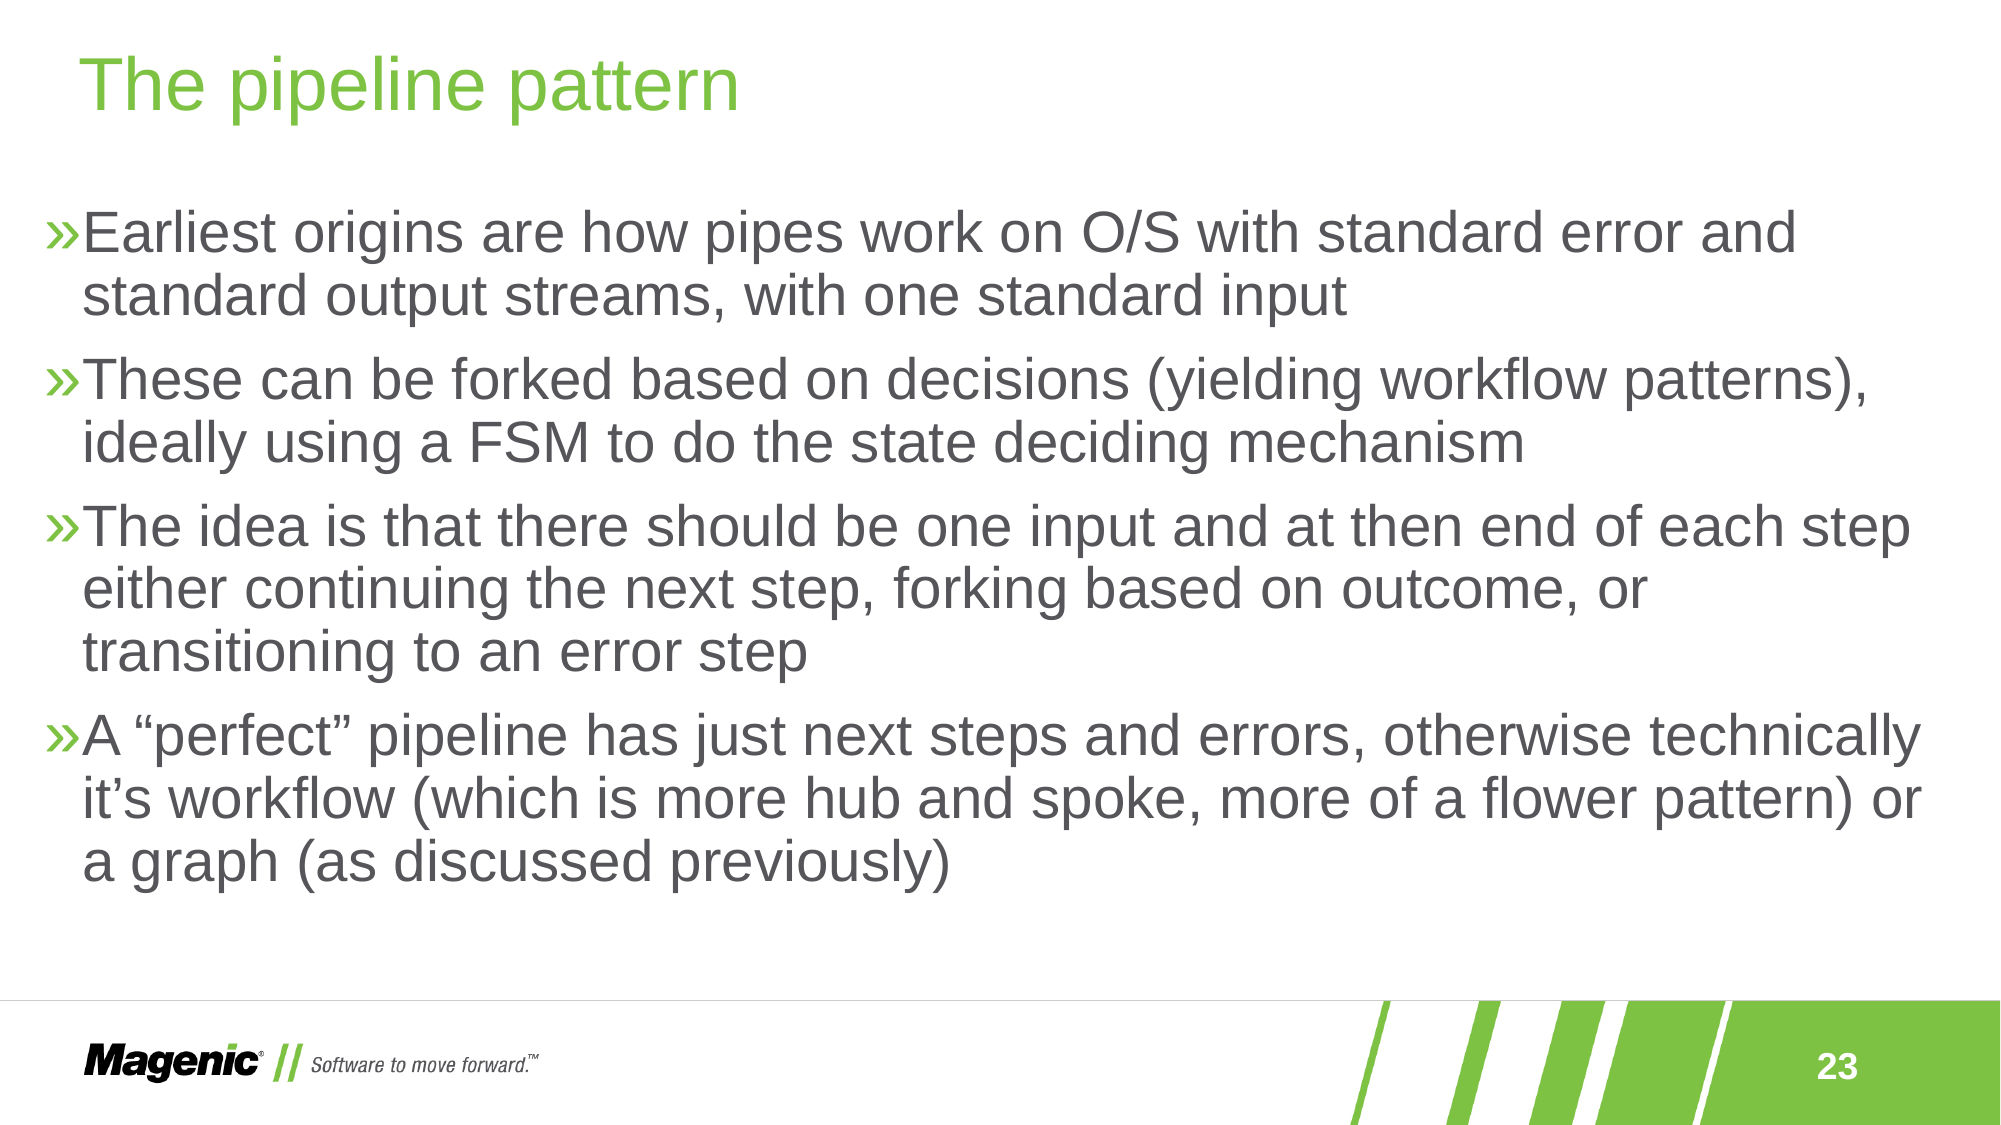

# The pipeline pattern
Earliest origins are how pipes work on O/S with standard error and standard output streams, with one standard input
These can be forked based on decisions (yielding workflow patterns), ideally using a FSM to do the state deciding mechanism
The idea is that there should be one input and at then end of each step either continuing the next step, forking based on outcome, or transitioning to an error step
A “perfect” pipeline has just next steps and errors, otherwise technically it’s workflow (which is more hub and spoke, more of a flower pattern) or a graph (as discussed previously)